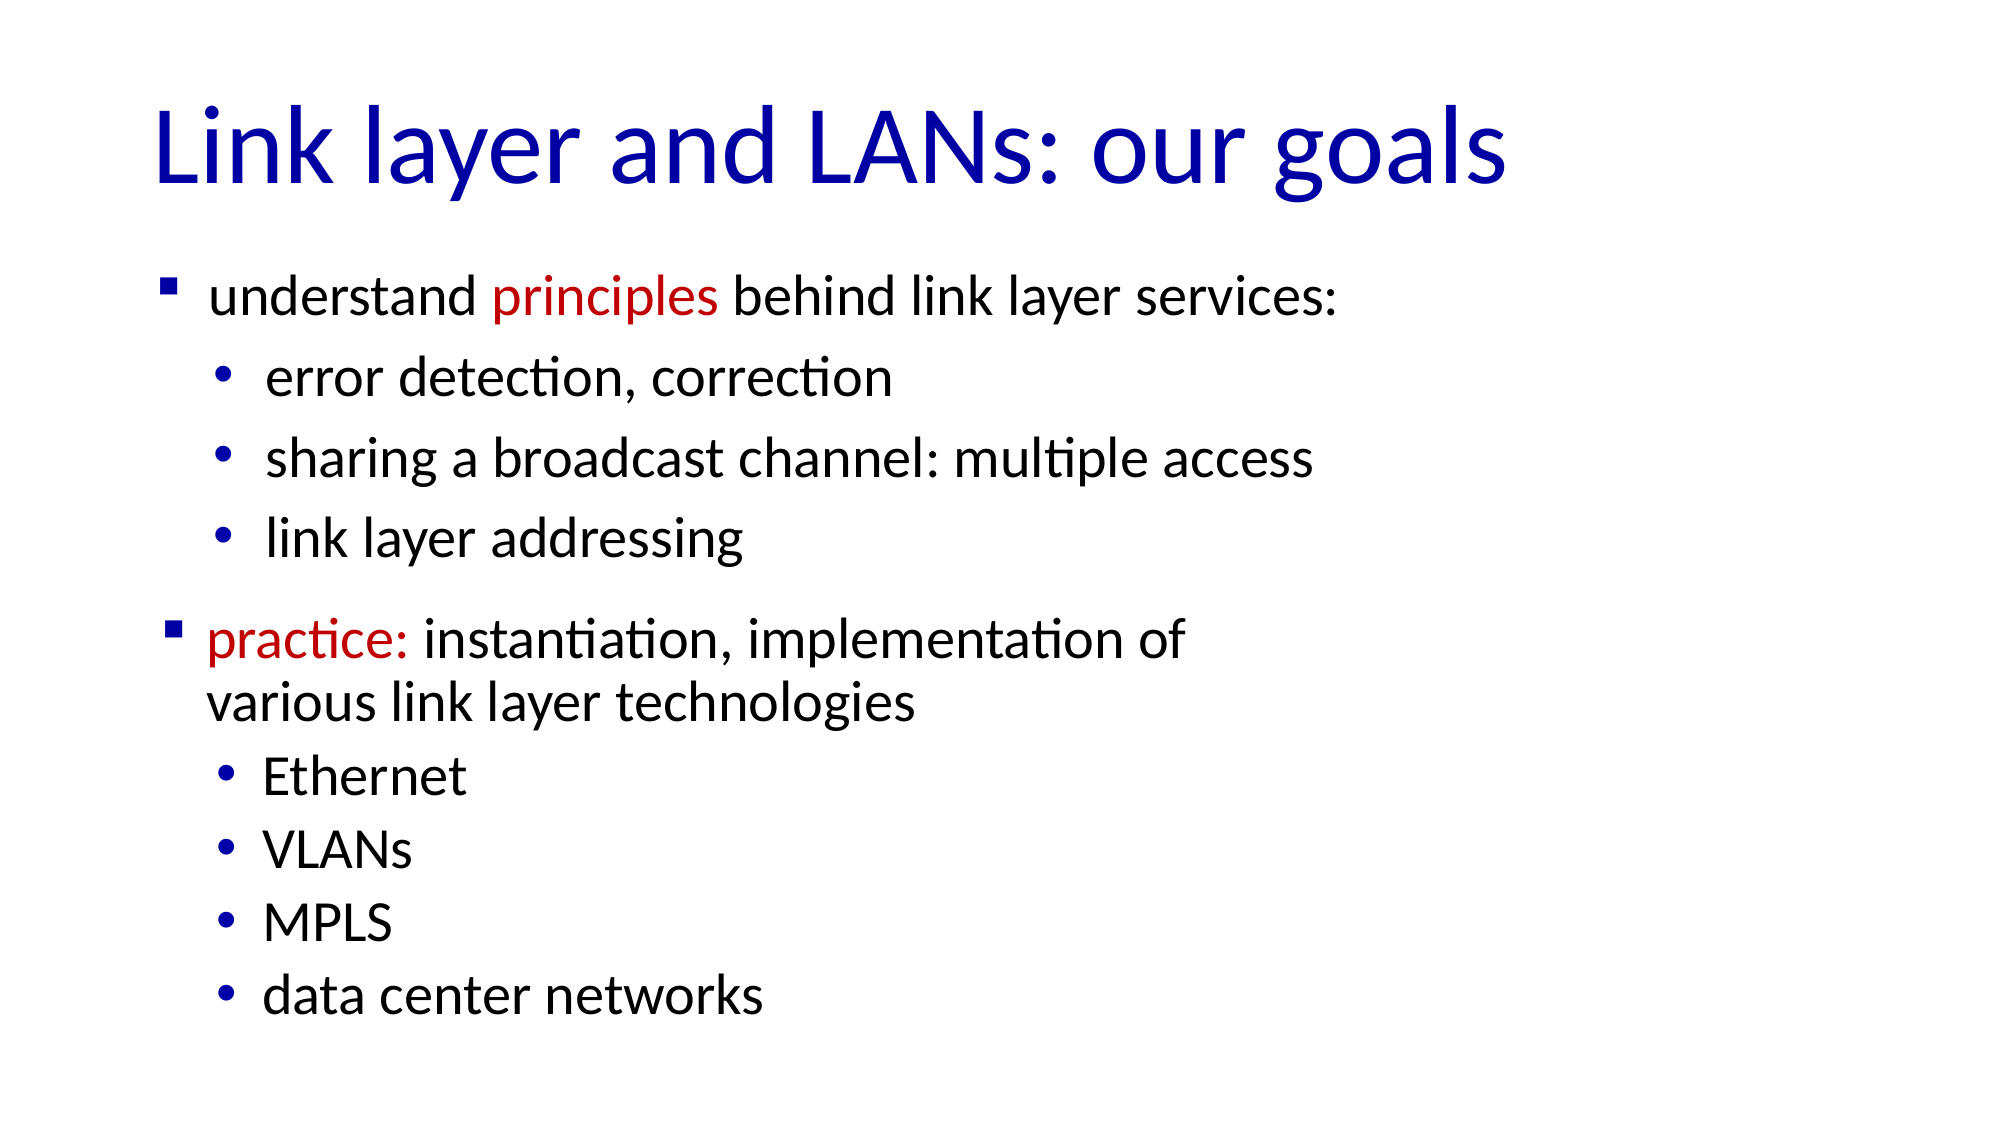

# Link layer and LANs: our goals
understand principles behind link layer services:
error detection, correction
sharing a broadcast channel: multiple access
link layer addressing
practice: instantiation, implementation of various link layer technologies
Ethernet
VLANs
MPLS
data center networks